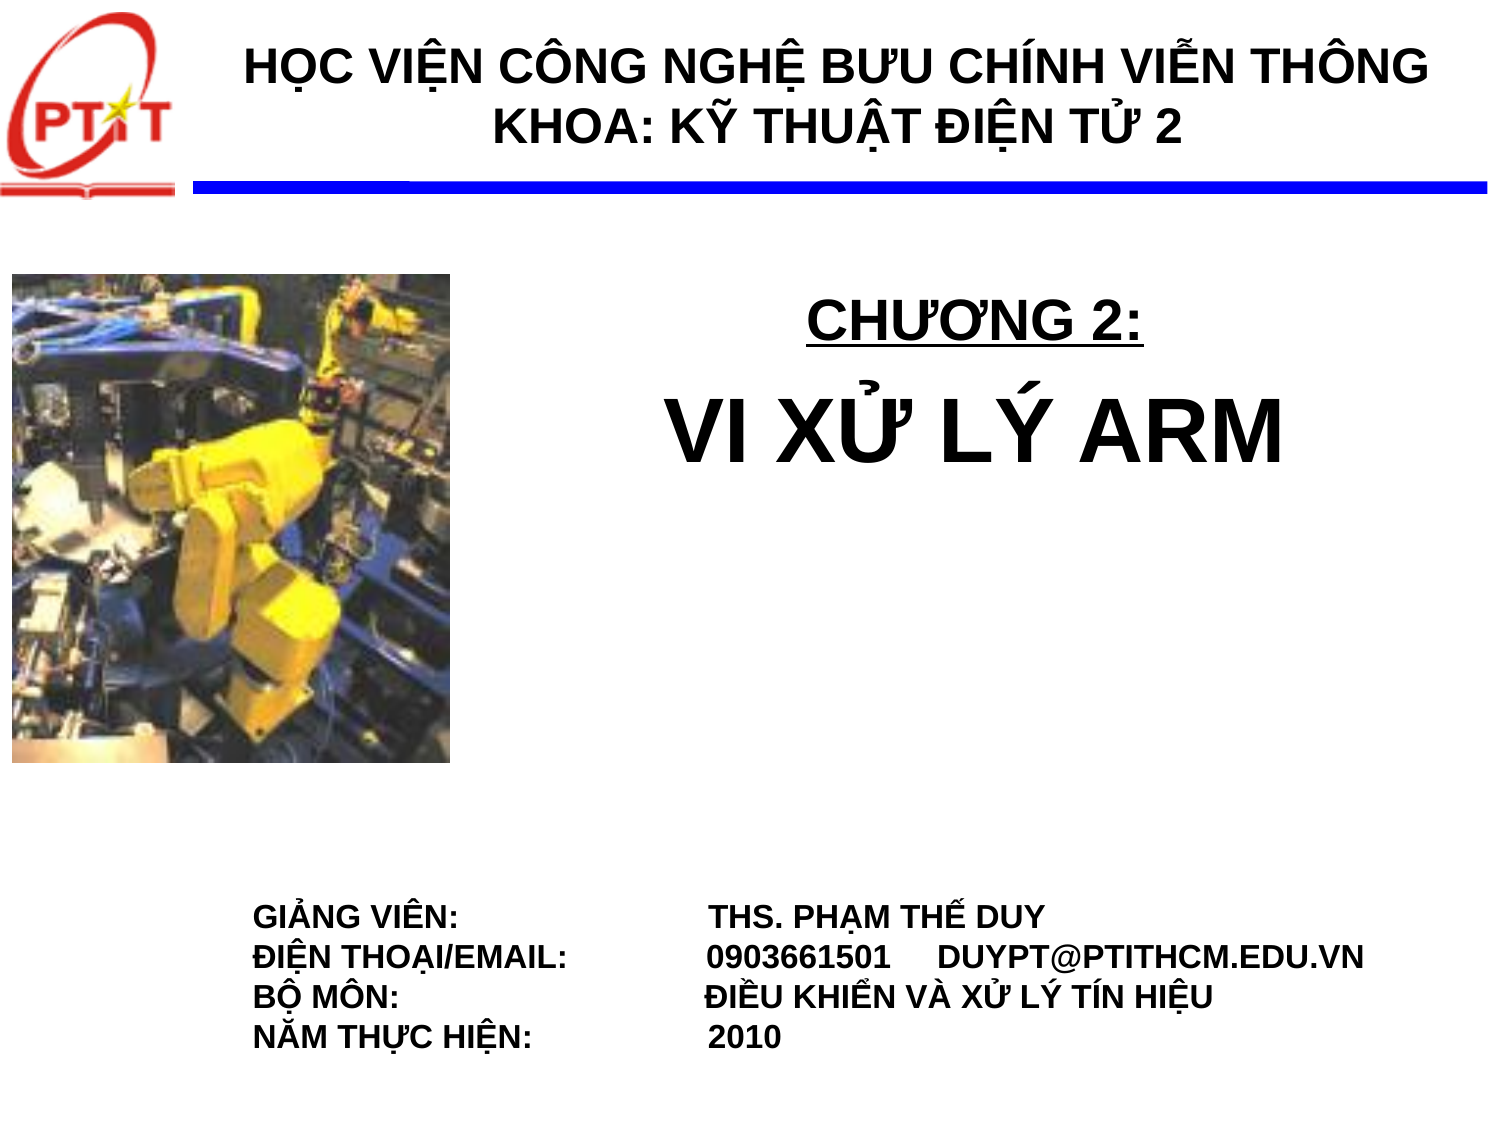

# HỌC VIỆN CÔNG NGHỆ BƯU CHÍNH VIỄN THÔNG KHOA: KỸ THUẬT ĐIỆN TỬ 2
CHƯƠNG 2:
VI XỬ LÝ ARM
GIẢNG VIÊN:                           THS. PHẠM THẾ DUY
ĐIỆN THOẠI/EMAIL:               0903661501     DUYPT@PTITHCM.EDU.VN
BỘ MÔN:                                 ĐIỀU KHIỂN VÀ XỬ LÝ TÍN HIỆU
NĂM THỰC HIỆN:                   2010